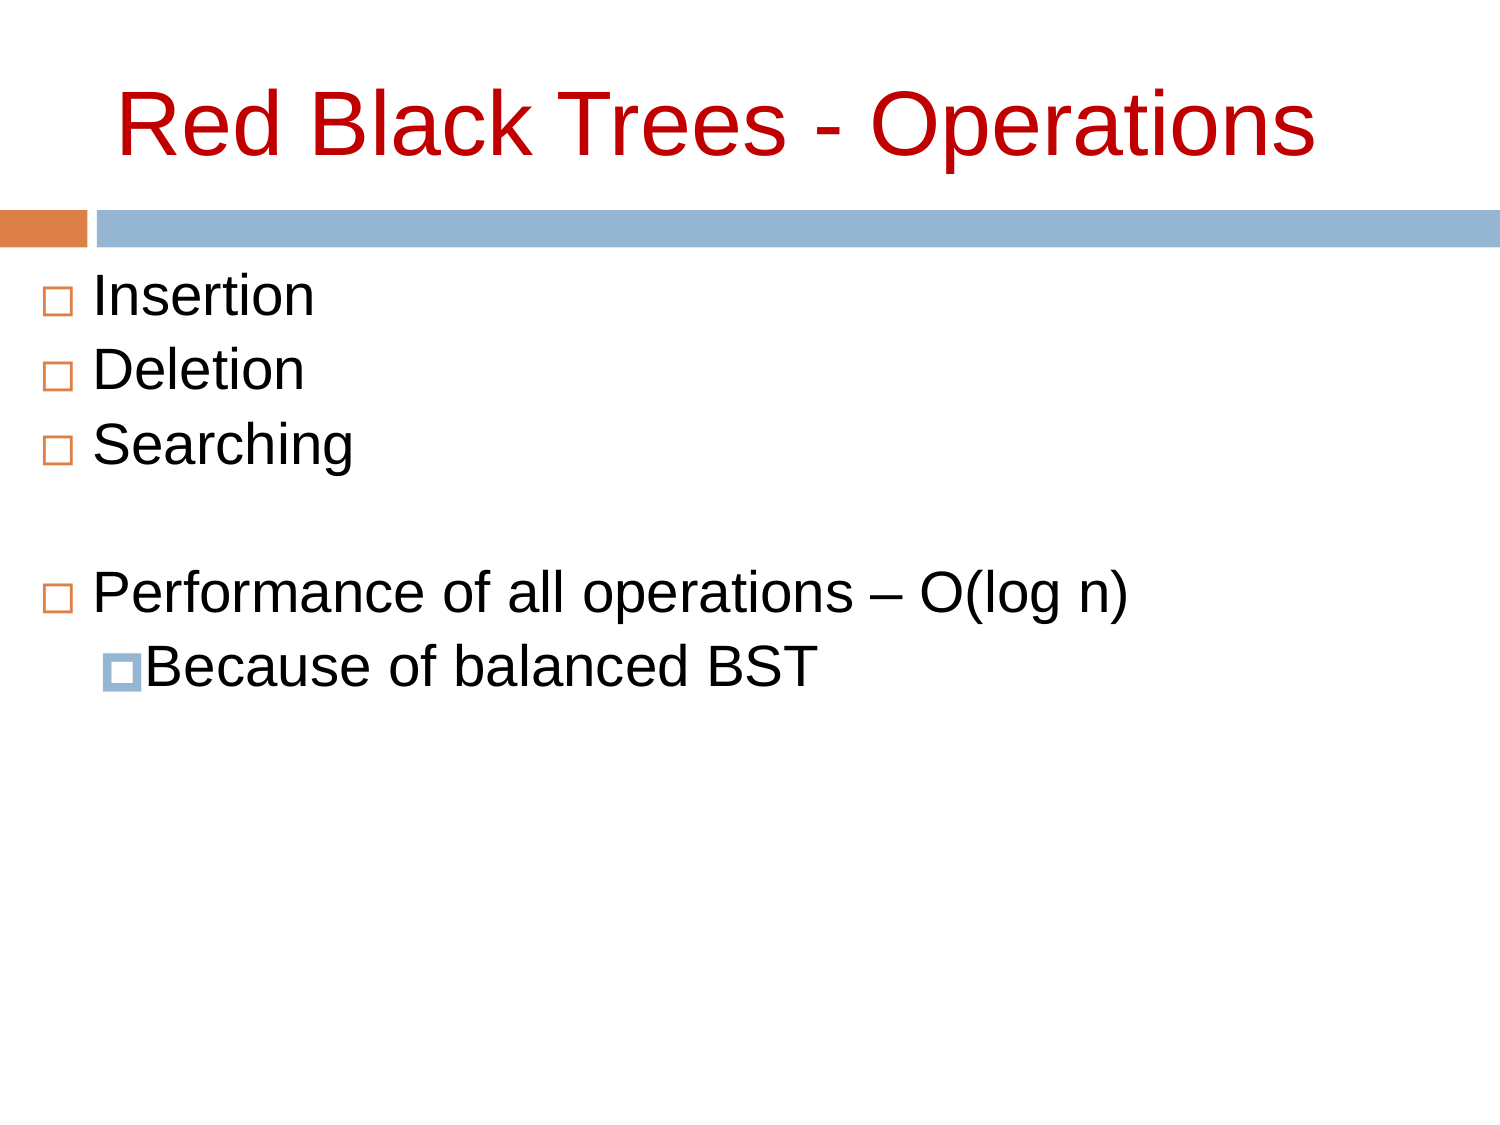

# Red Black Trees - Operations
Insertion
Deletion
Searching

Performance of all operations – O(log n)
Because of balanced BST